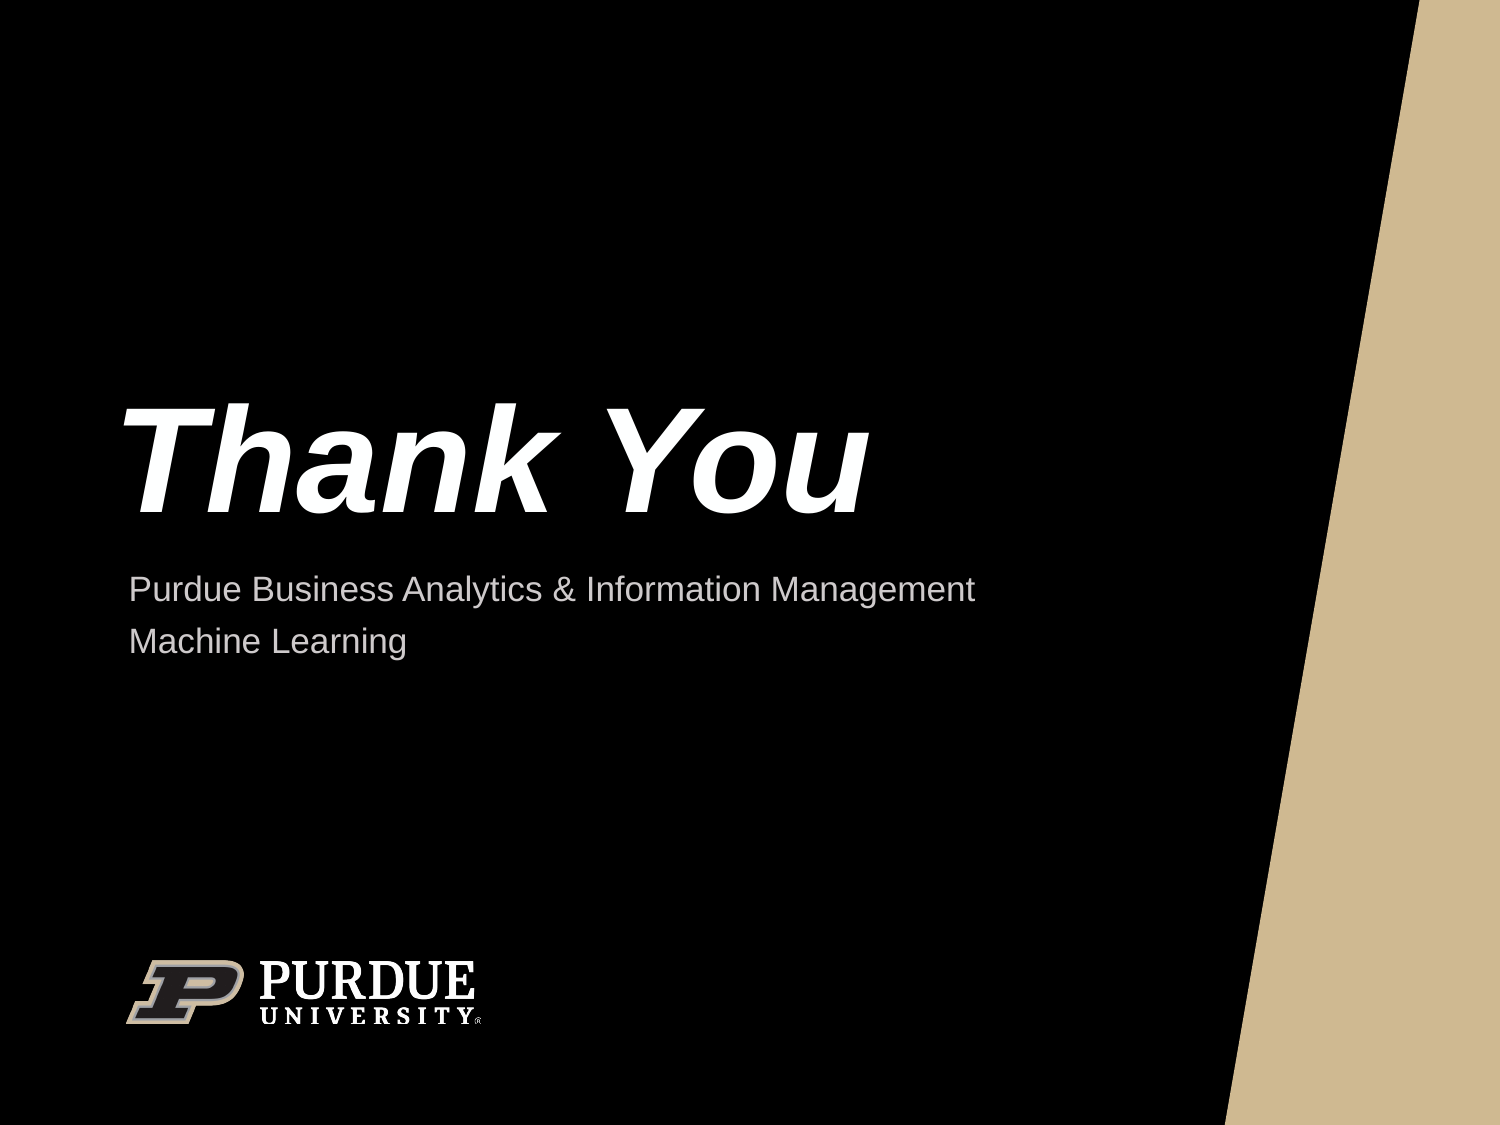

# Thank You
Purdue Business Analytics & Information Management
Machine Learning